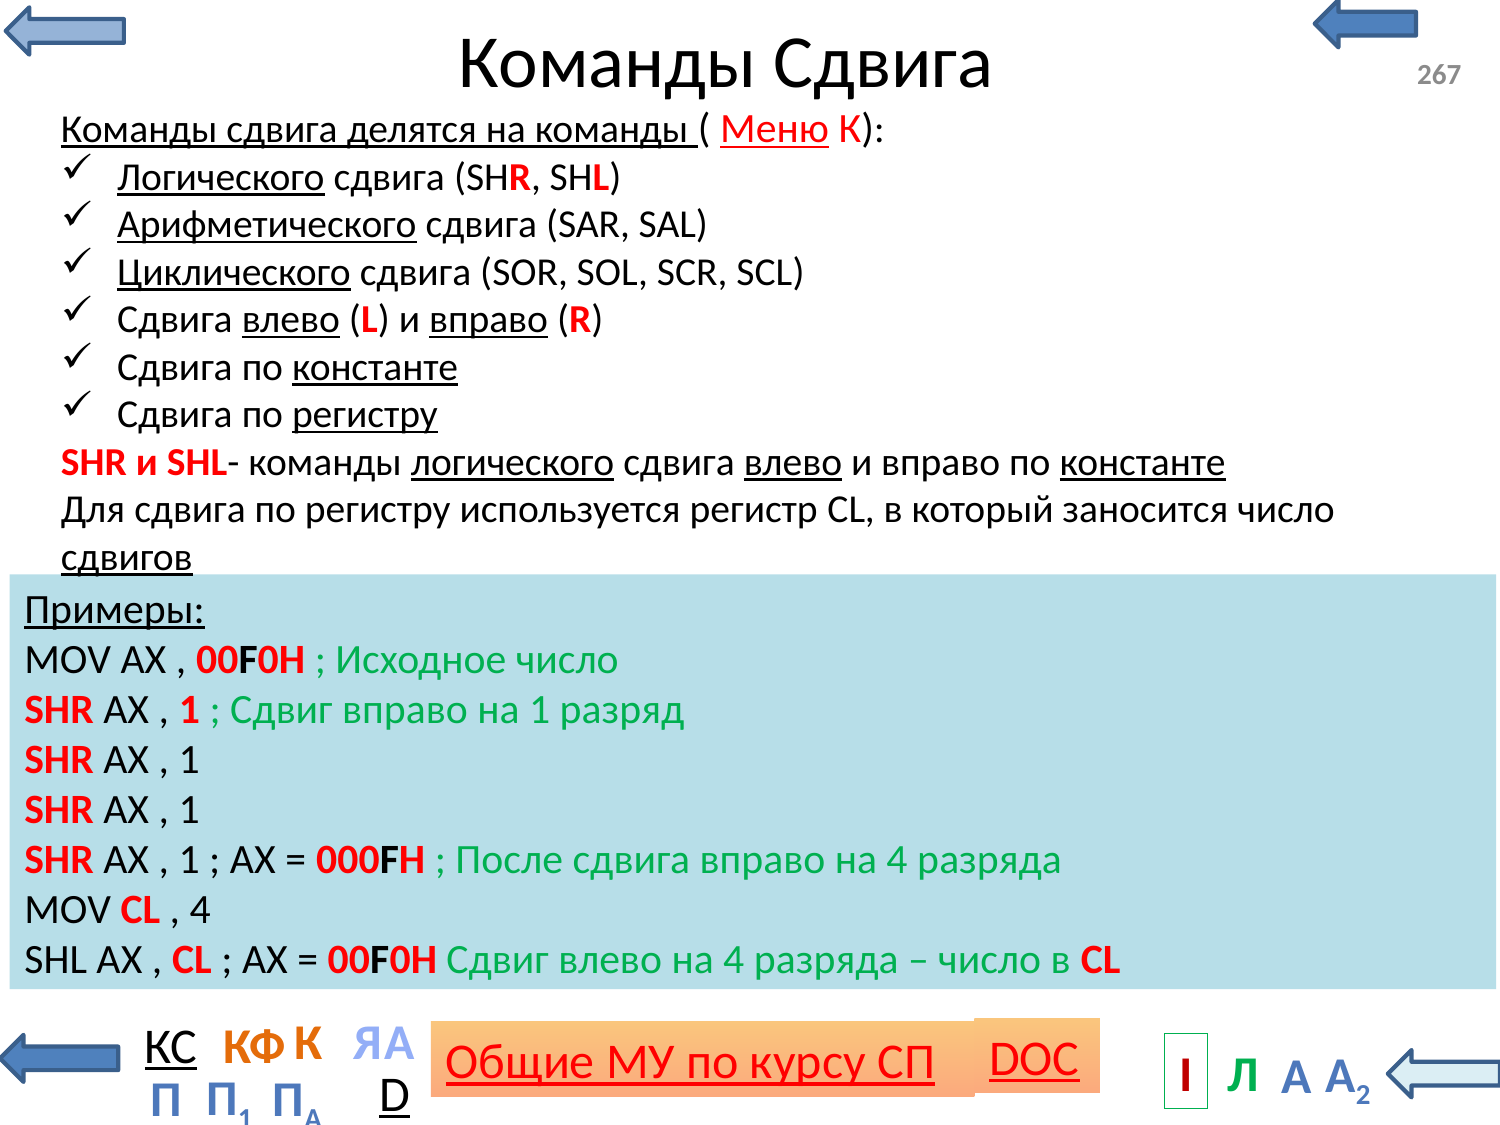

# Команды Сдвига
267
Команды сдвига делятся на команды ( Меню К):
Логического сдвига (SHR, SHL)
Арифметического сдвига (SAR, SAL)
Циклического сдвига (SOR, SOL, SCR, SCL)
Сдвига влево (L) и вправо (R)
Сдвига по константе
Сдвига по регистру
SHR и SHL- команды логического сдвига влево и вправо по константе
Для сдвига по регистру используется регистр CL, в который заносится число сдвигов
Примеры:
MOV AX , 00F0H ; Исходное число
SHR AX , 1 ; Сдвиг вправо на 1 разряд
SHR AX , 1
SHR AX , 1
SHR AX , 1 ; AX = 000FH ; После сдвига вправо на 4 разряда
MOV CL , 4
SHL AX , CL ; AX = 00F0H Сдвиг влево на 4 разряда – число в CL